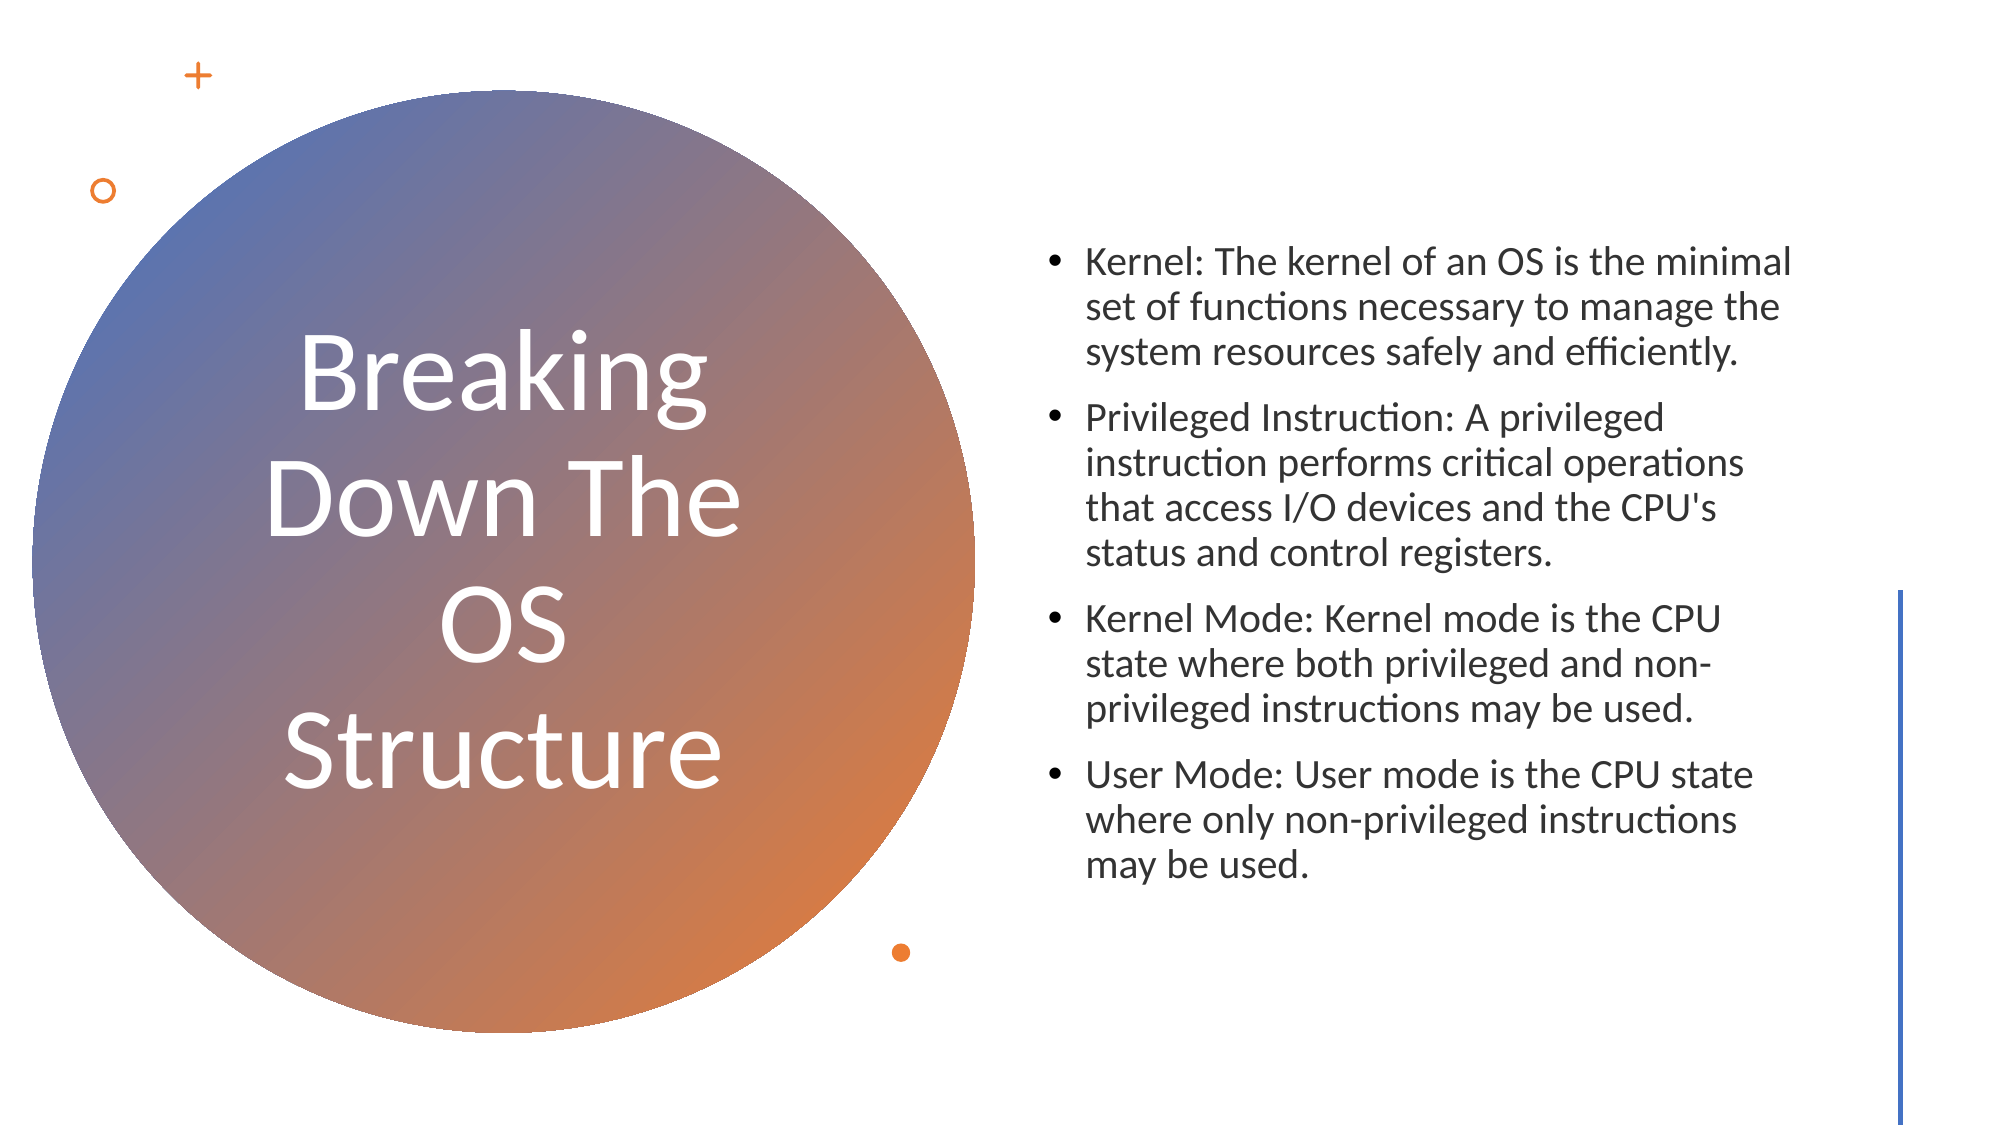

Kernel: The kernel of an OS is the minimal set of functions necessary to manage the system resources safely and efficiently.
Privileged Instruction: A privileged instruction performs critical operations that access I/O devices and the CPU's status and control registers.
Kernel Mode: Kernel mode is the CPU state where both privileged and non-privileged instructions may be used.
User Mode: User mode is the CPU state where only non-privileged instructions may be used.

# Breaking Down The OS Structure